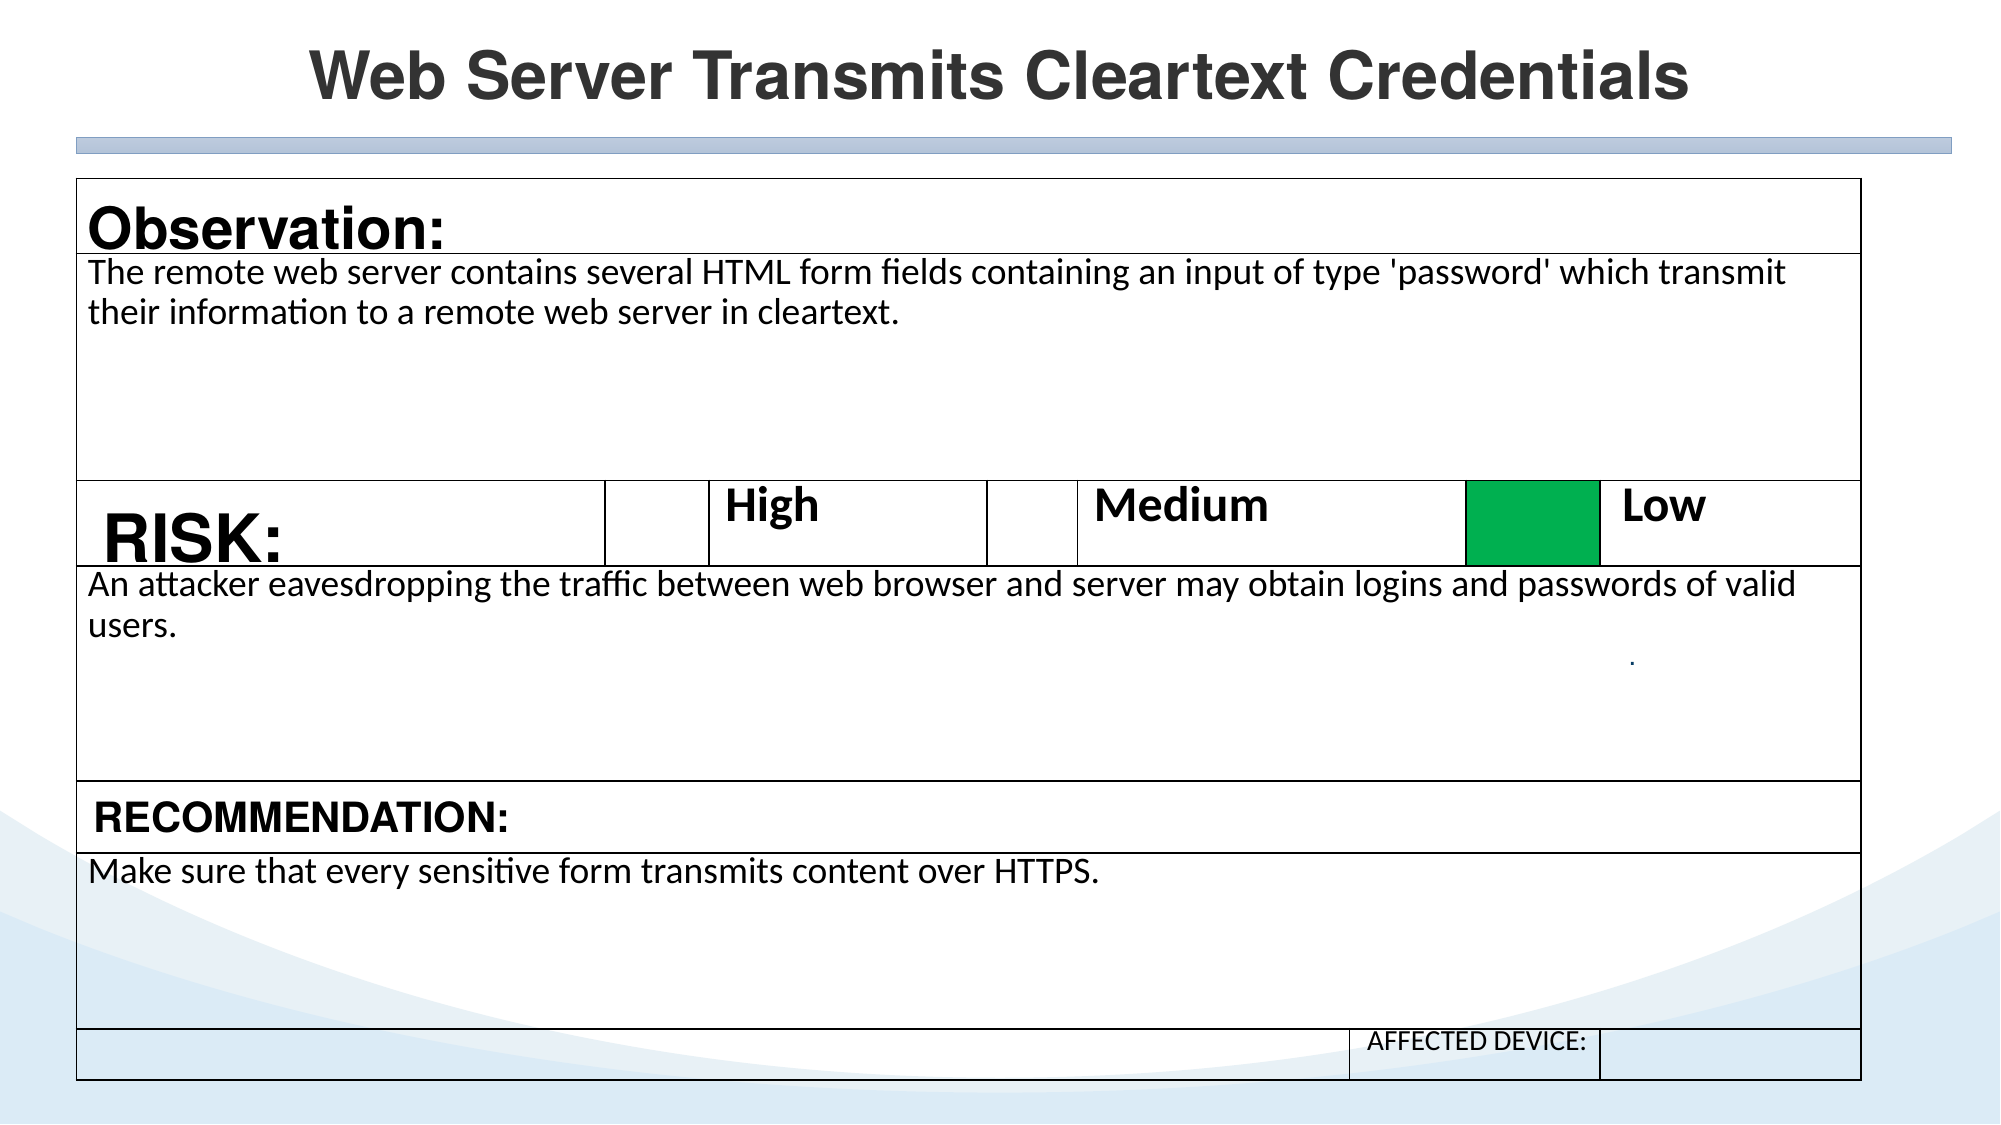

Web Server Transmits Cleartext Credentials

| Observation: |  |  |  |  |  |  |  |
| --- | --- | --- | --- | --- | --- | --- | --- |
| The remote web server contains several HTML form fields containing an input of type 'password' which transmit their information to a remote web server in cleartext. |  |  |  |  |  |  |  |
| RISK: |  | High |  | Medium |  |  | Low |
| An attacker eavesdropping the traffic between web browser and server may obtain logins and passwords of valid users. |  |  |  |  |  |  |  |
| RECOMMENDATION: |  |  |  |  |  |  |  |
| Make sure that every sensitive form transmits content over HTTPS. |  |  |  |  |  |  |  |
|  |  |  |  |  | AFFECTED DEVICE: |  |  |
.